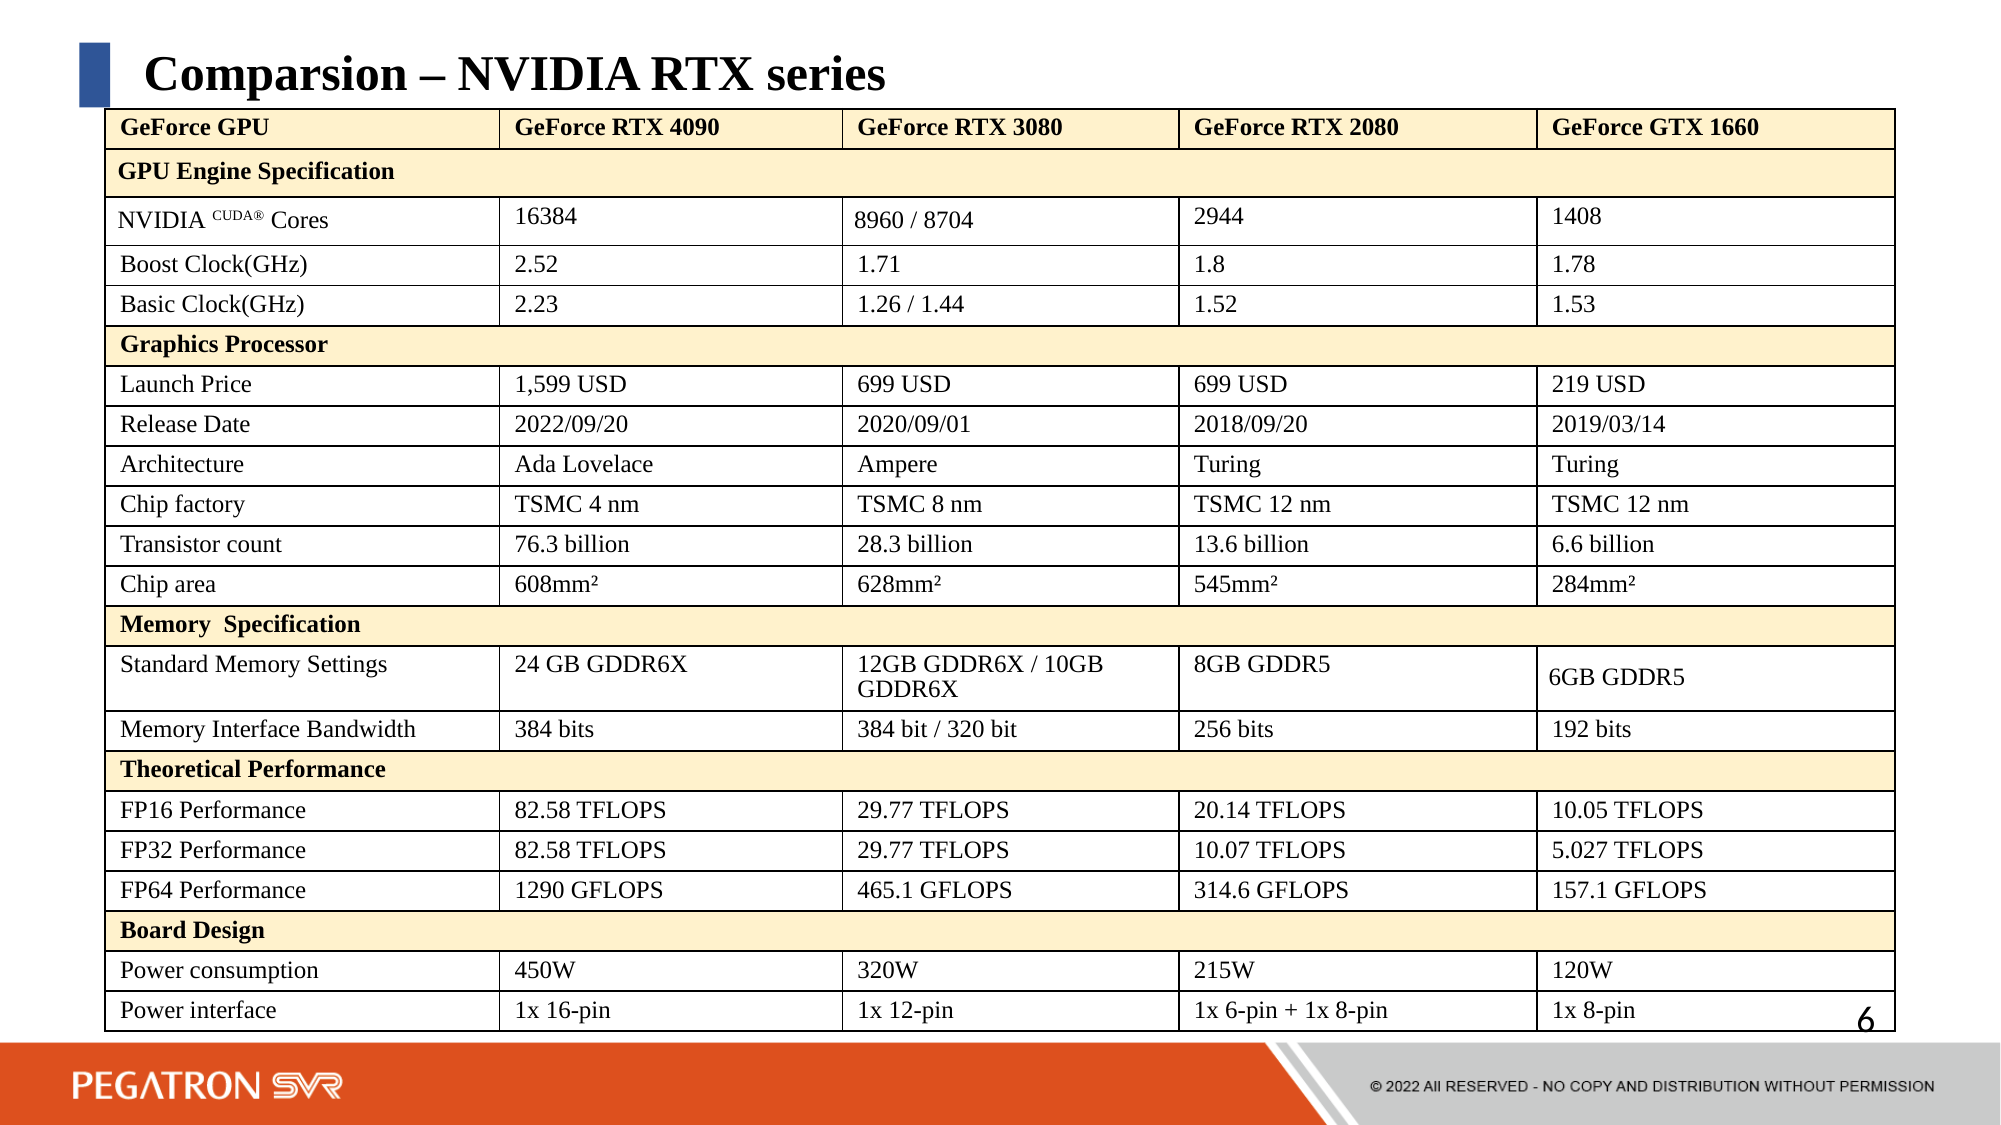

Comparsion – NVIDIA RTX series

| GeForce GPU | GeForce RTX 4090 | GeForce RTX 3080 | GeForce RTX 2080 | GeForce GTX 1660 |
| --- | --- | --- | --- | --- |
| GPU Engine Specification |  |  |  |  |
| NVIDIA CUDA® Cores | 16384 | 8960 / 8704 | 2944 | 1408 |
| Boost Clock(GHz) | 2.52 | 1.71 | 1.8 | 1.78 |
| Basic Clock(GHz) | 2.23 | 1.26 / 1.44 | 1.52 | 1.53 |
| Graphics Processor |  |  |  |  |
| Launch Price | 1,599 USD | 699 USD | 699 USD | 219 USD |
| Release Date | 2022/09/20 | 2020/09/01 | 2018/09/20 | 2019/03/14 |
| Architecture | Ada Lovelace | Ampere | Turing | Turing |
| Chip factory | TSMC 4 nm | TSMC 8 nm | TSMC 12 nm | TSMC 12 nm |
| Transistor count | 76.3 billion | 28.3 billion | 13.6 billion | 6.6 billion |
| Chip area | 608mm² | 628mm² | 545mm² | 284mm² |
| Memory Specification |  |  |  |  |
| Standard Memory Settings | 24 GB GDDR6X | 12GB GDDR6X / 10GB GDDR6X | 8GB GDDR5 | 6GB GDDR5 |
| Memory Interface Bandwidth | 384 bits | 384 bit / 320 bit | 256 bits | 192 bits |
| Theoretical Performance |  |  |  |  |
| FP16 Performance | 82.58 TFLOPS | 29.77 TFLOPS | 20.14 TFLOPS | 10.05 TFLOPS |
| FP32 Performance | 82.58 TFLOPS | 29.77 TFLOPS | 10.07 TFLOPS | 5.027 TFLOPS |
| FP64 Performance | 1290 GFLOPS | 465.1 GFLOPS | 314.6 GFLOPS | 157.1 GFLOPS |
| Board Design |  |  |  |  |
| Power consumption | 450W | 320W | 215W | 120W |
| Power interface | 1x 16-pin | 1x 12-pin | 1x 6-pin + 1x 8-pin | 1x 8-pin |